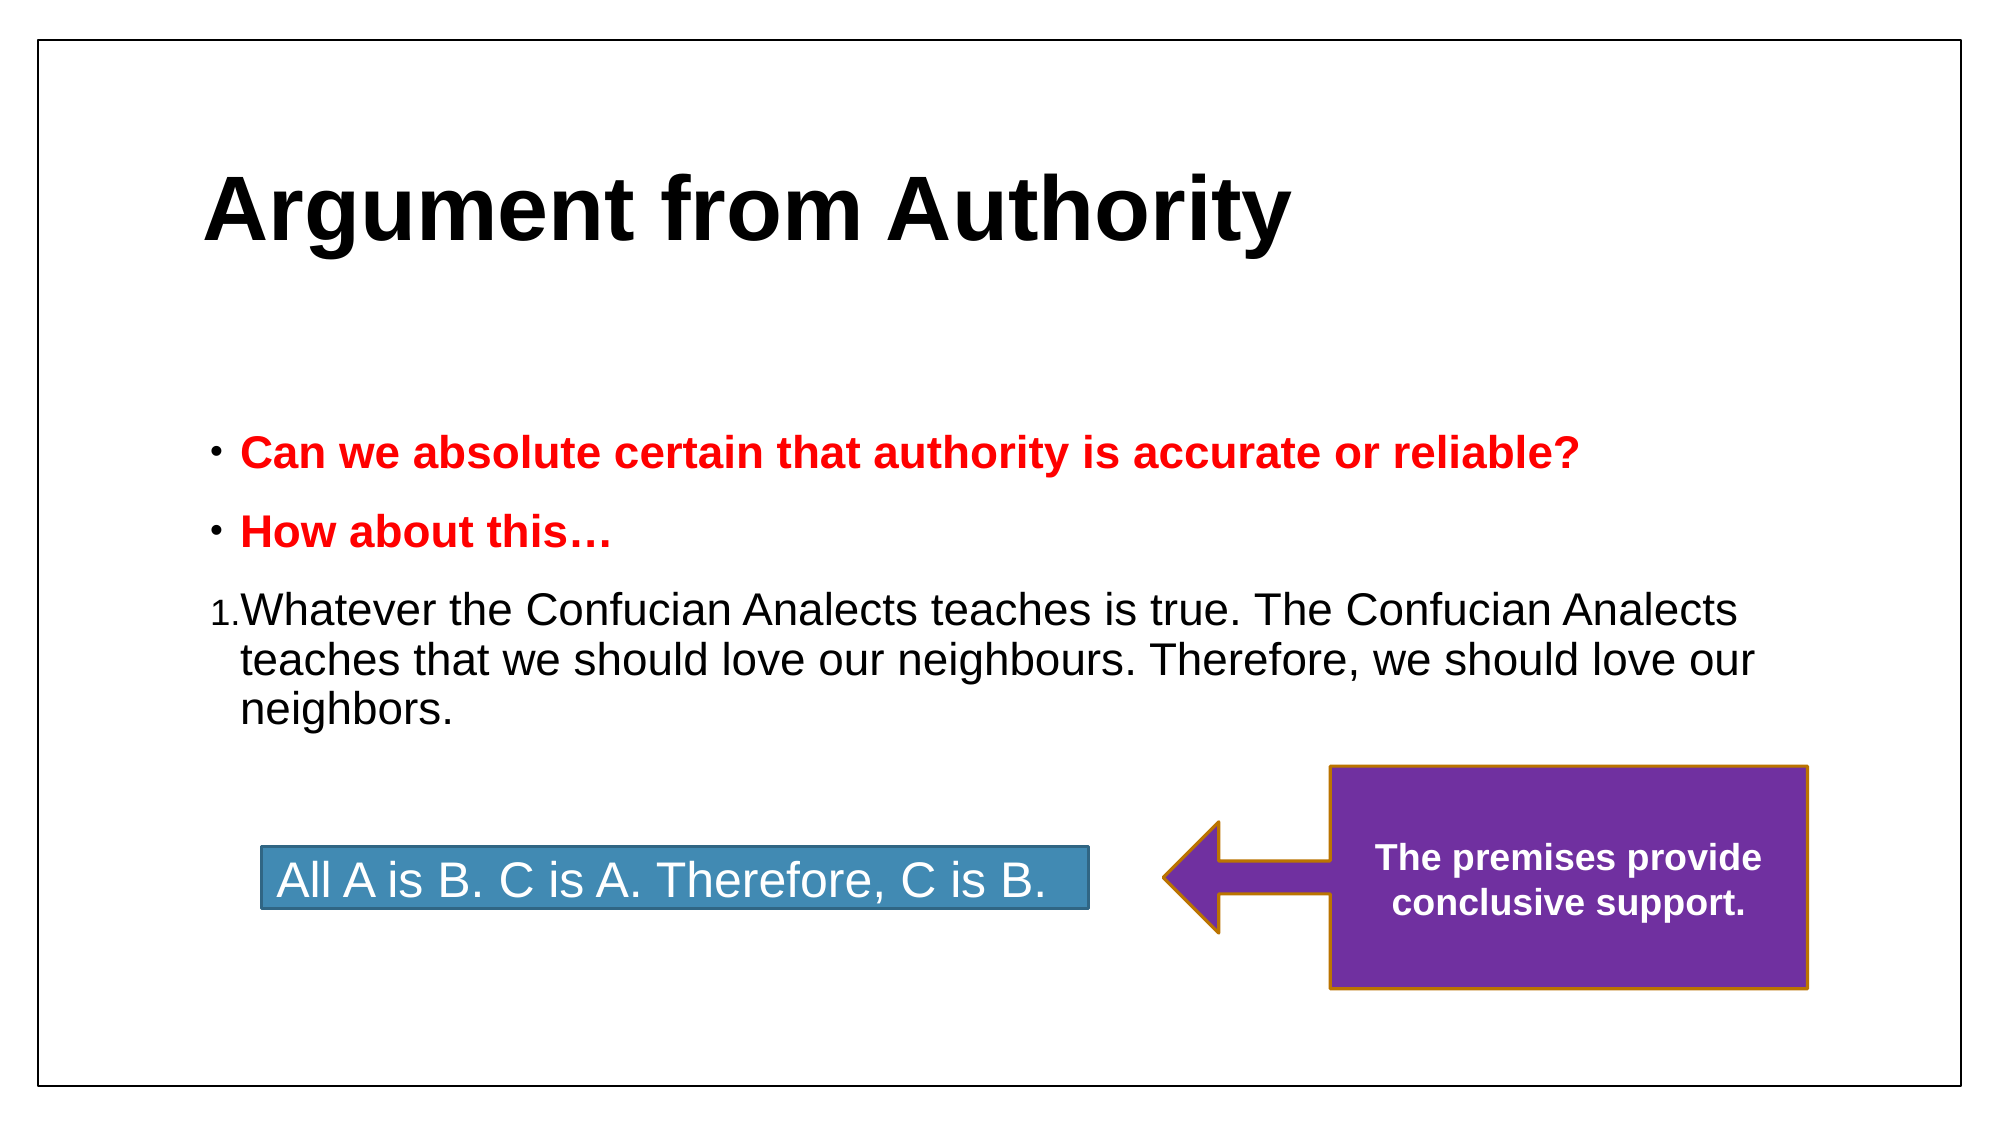

# Argument from Authority

Can we absolute certain that authority is accurate or reliable?
How about this…
Whatever the Confucian Analects teaches is true. The Confucian Analects teaches that we should love our neighbours. Therefore, we should love our neighbors.
The premises provide conclusive support.
All A is B. C is A. Therefore, C is B.